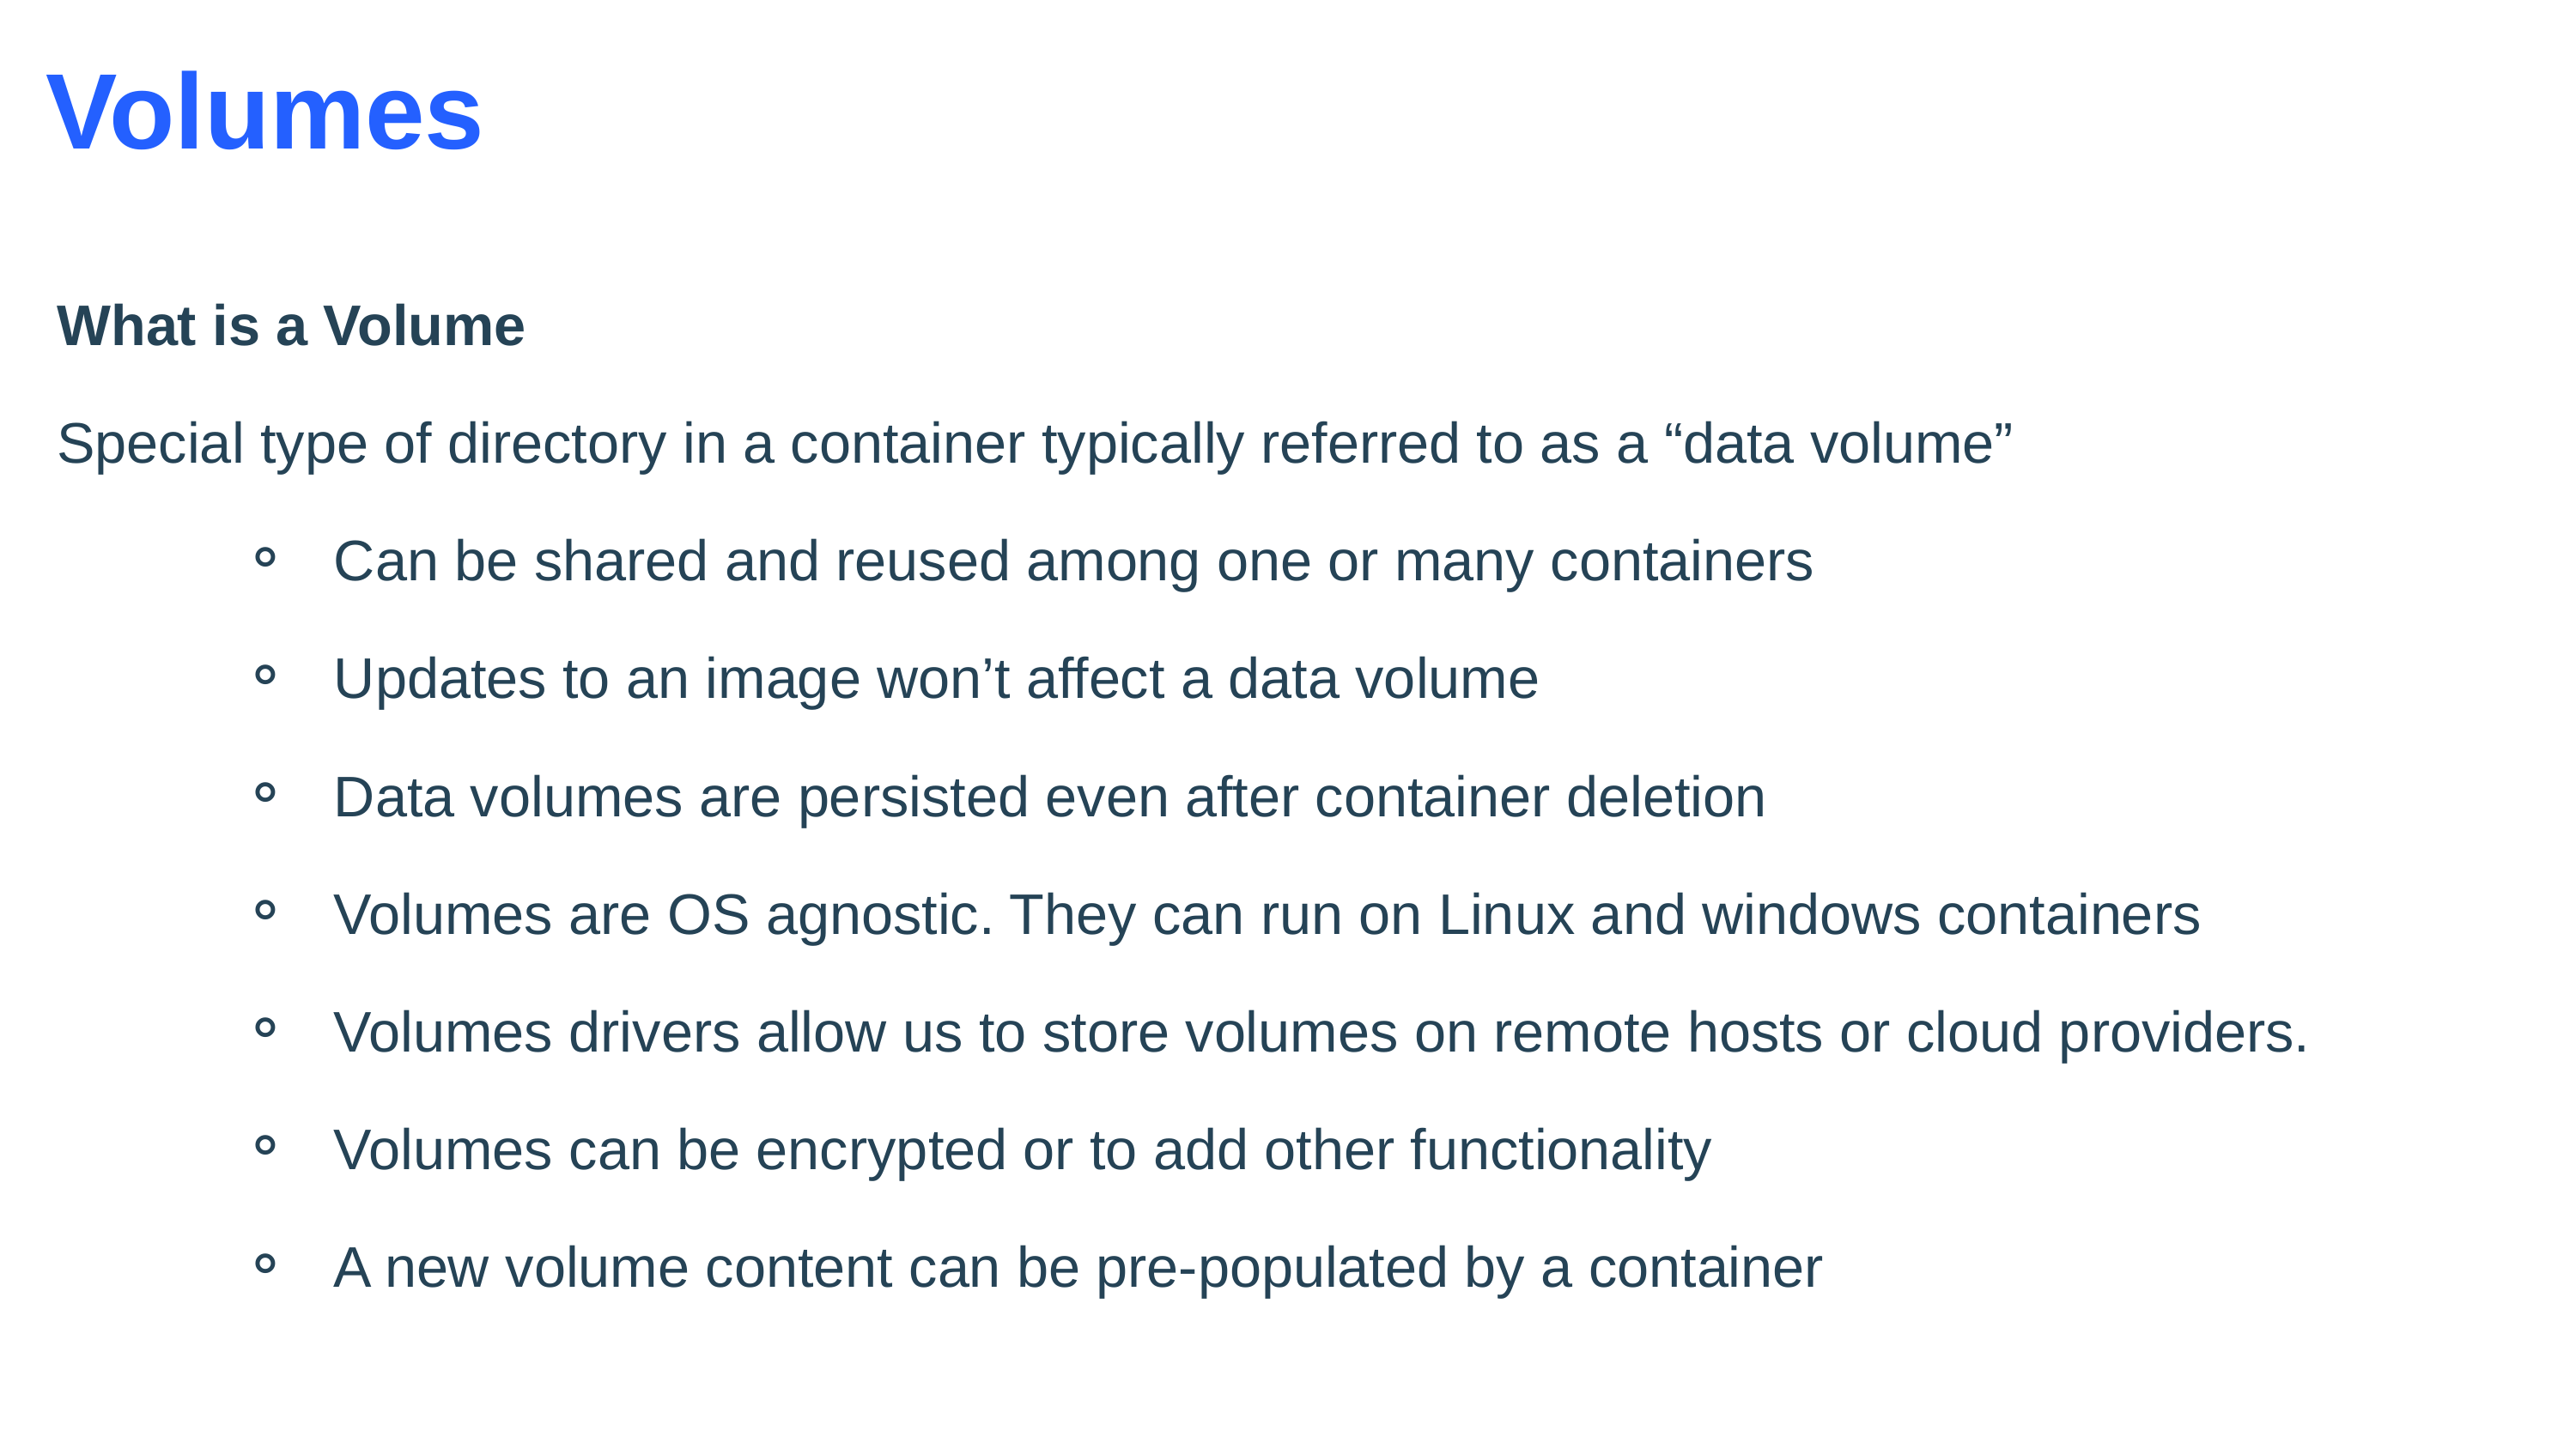

Volumes

What is a Volume
Special type of directory in a container typically referred to as a “data volume”
Can be shared and reused among one or many containers
Updates to an image won’t affect a data volume
Data volumes are persisted even after container deletion
Volumes are OS agnostic. They can run on Linux and windows containers
Volumes drivers allow us to store volumes on remote hosts or cloud providers.
Volumes can be encrypted or to add other functionality
A new volume content can be pre-populated by a container